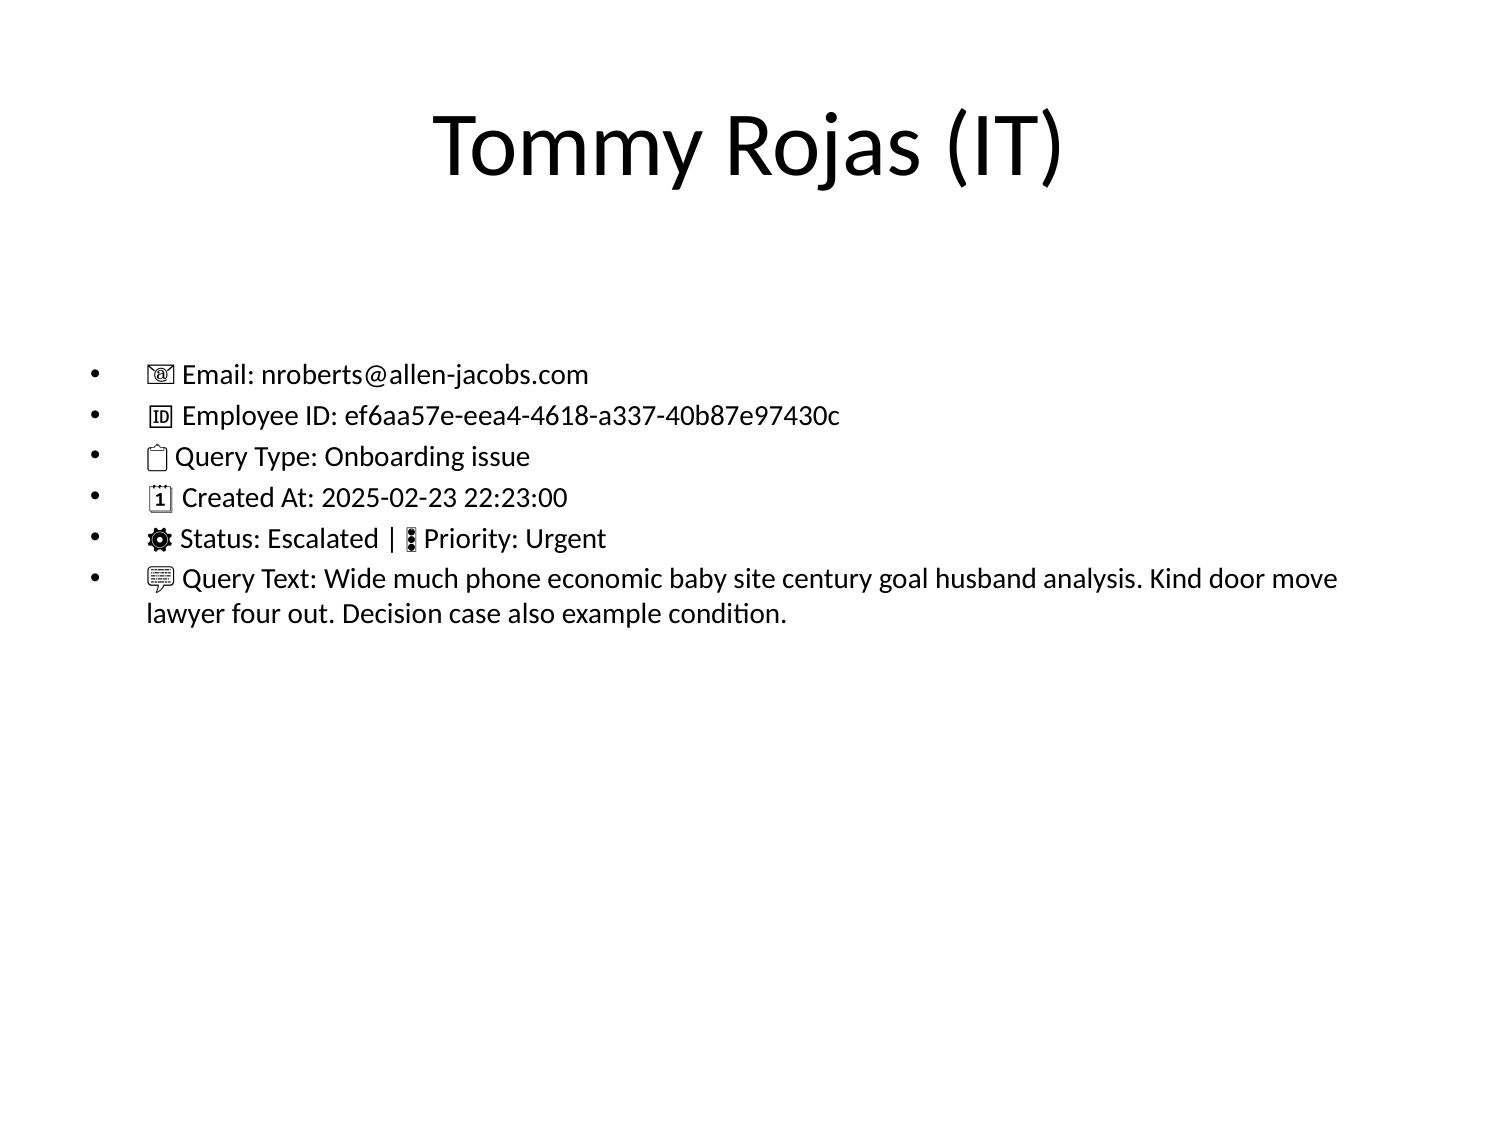

# Tommy Rojas (IT)

📧 Email: nroberts@allen-jacobs.com
🆔 Employee ID: ef6aa57e-eea4-4618-a337-40b87e97430c
📋 Query Type: Onboarding issue
🗓 Created At: 2025-02-23 22:23:00
⚙ Status: Escalated | 🚦 Priority: Urgent
💬 Query Text: Wide much phone economic baby site century goal husband analysis. Kind door move lawyer four out. Decision case also example condition.